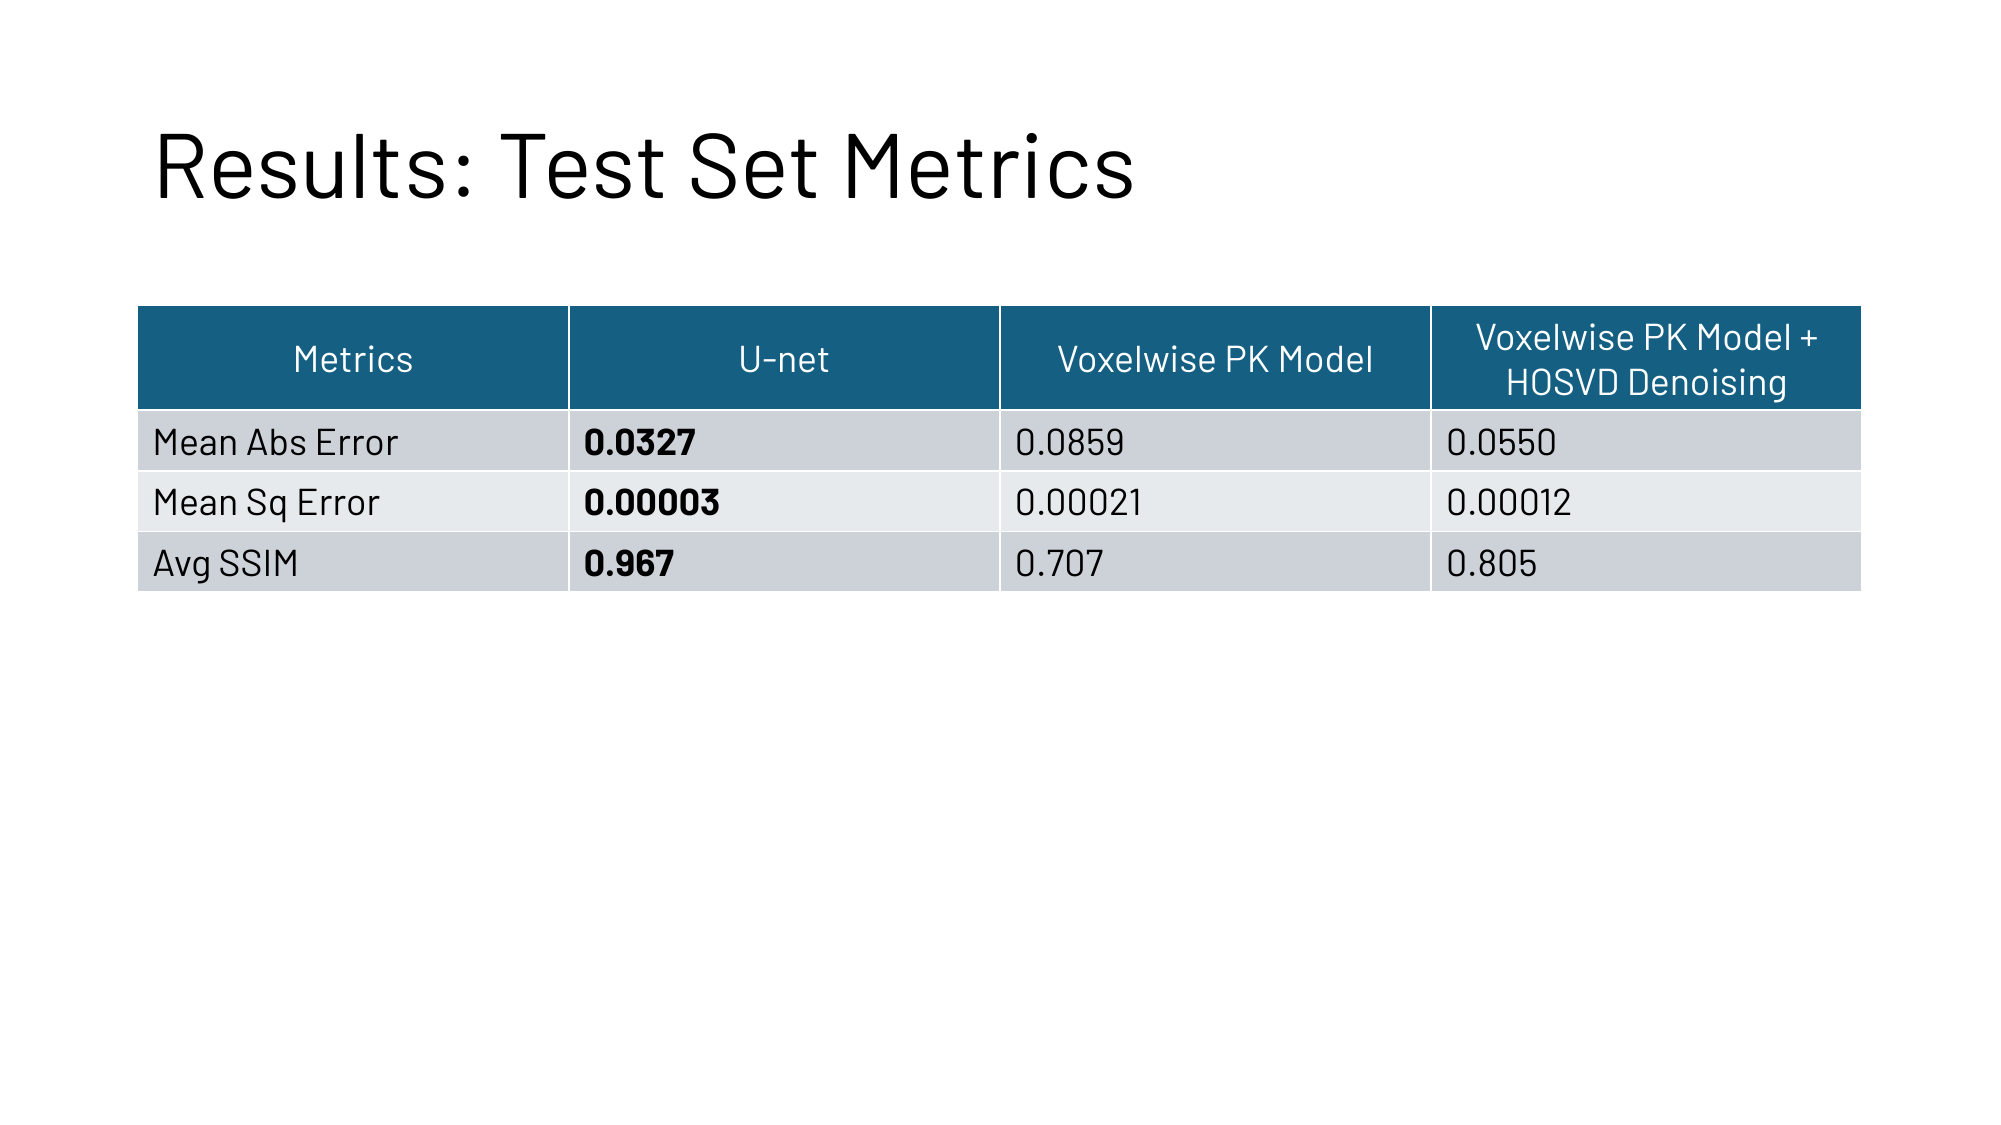

# Results: Test Set Metrics
| Metrics | U-net | Voxelwise PK Model | Voxelwise PK Model + HOSVD Denoising |
| --- | --- | --- | --- |
| Mean Abs Error | 0.0327 | 0.0859 | 0.0550 |
| Mean Sq Error | 0.00003 | 0.00021 | 0.00012 |
| Avg SSIM | 0.967 | 0.707 | 0.805 |